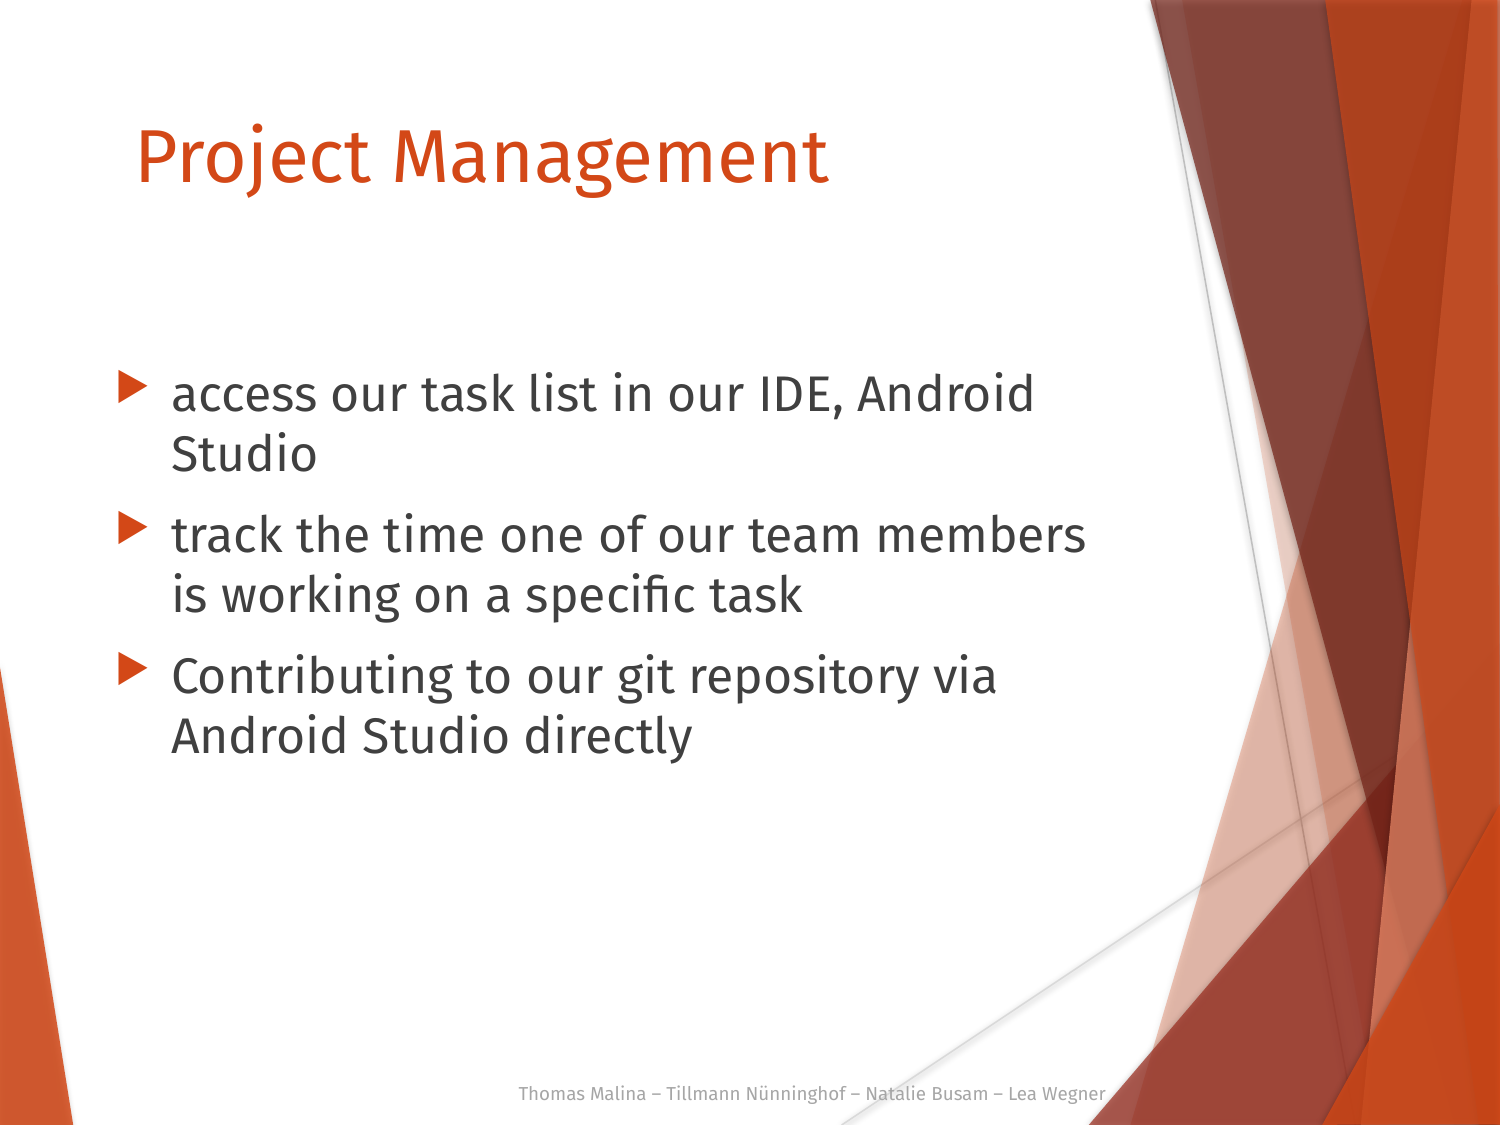

Project Management
access our task list in our IDE, Android Studio
track the time one of our team members is working on a specific task
Contributing to our git repository via Android Studio directly
Thomas Malina – Tillmann Nünninghof – Natalie Busam – Lea Wegner